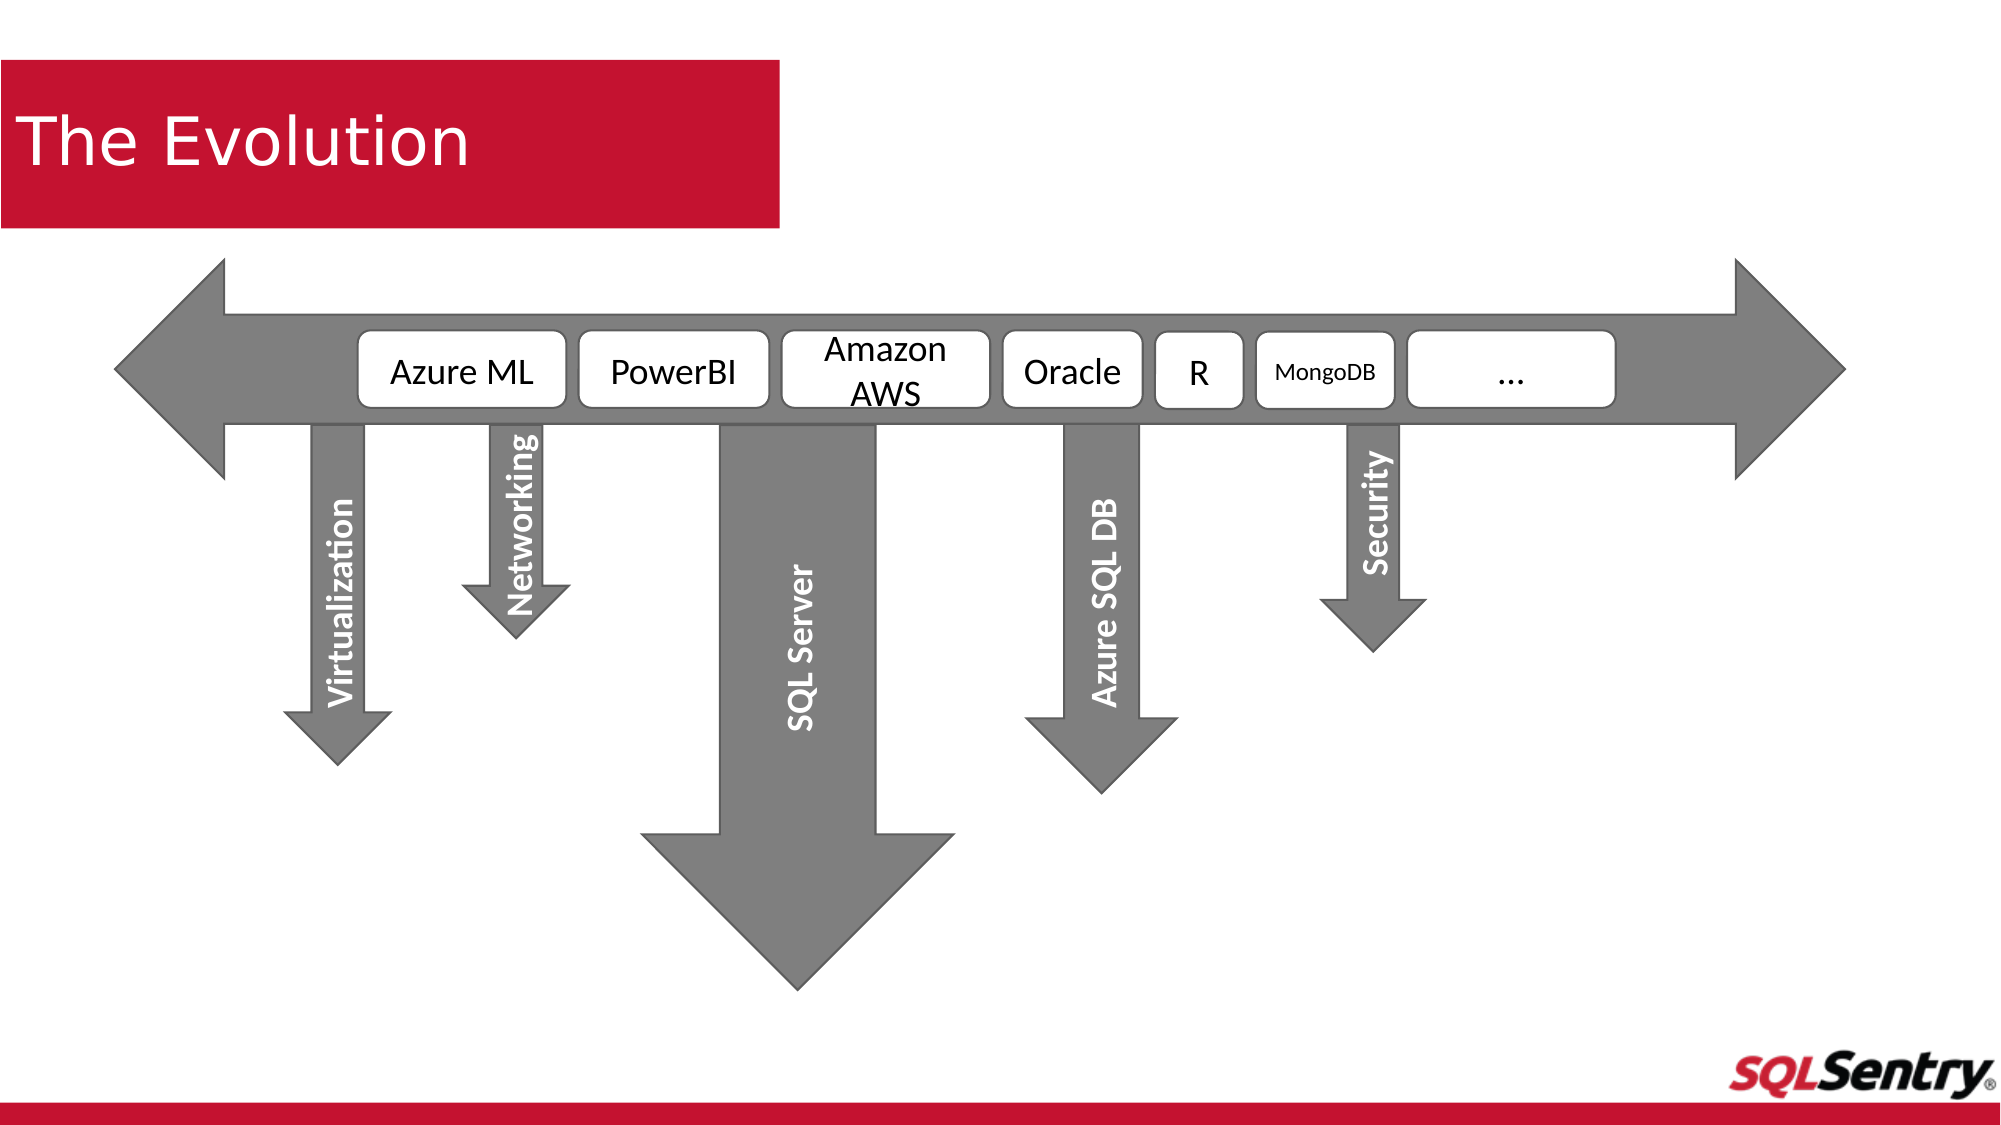

# The Evolution

Amazon AWS
Oracle
…
Azure ML
PowerBI
R
MongoDB

Security
Networking
Virtualization
Azure SQL DB
SQL Server